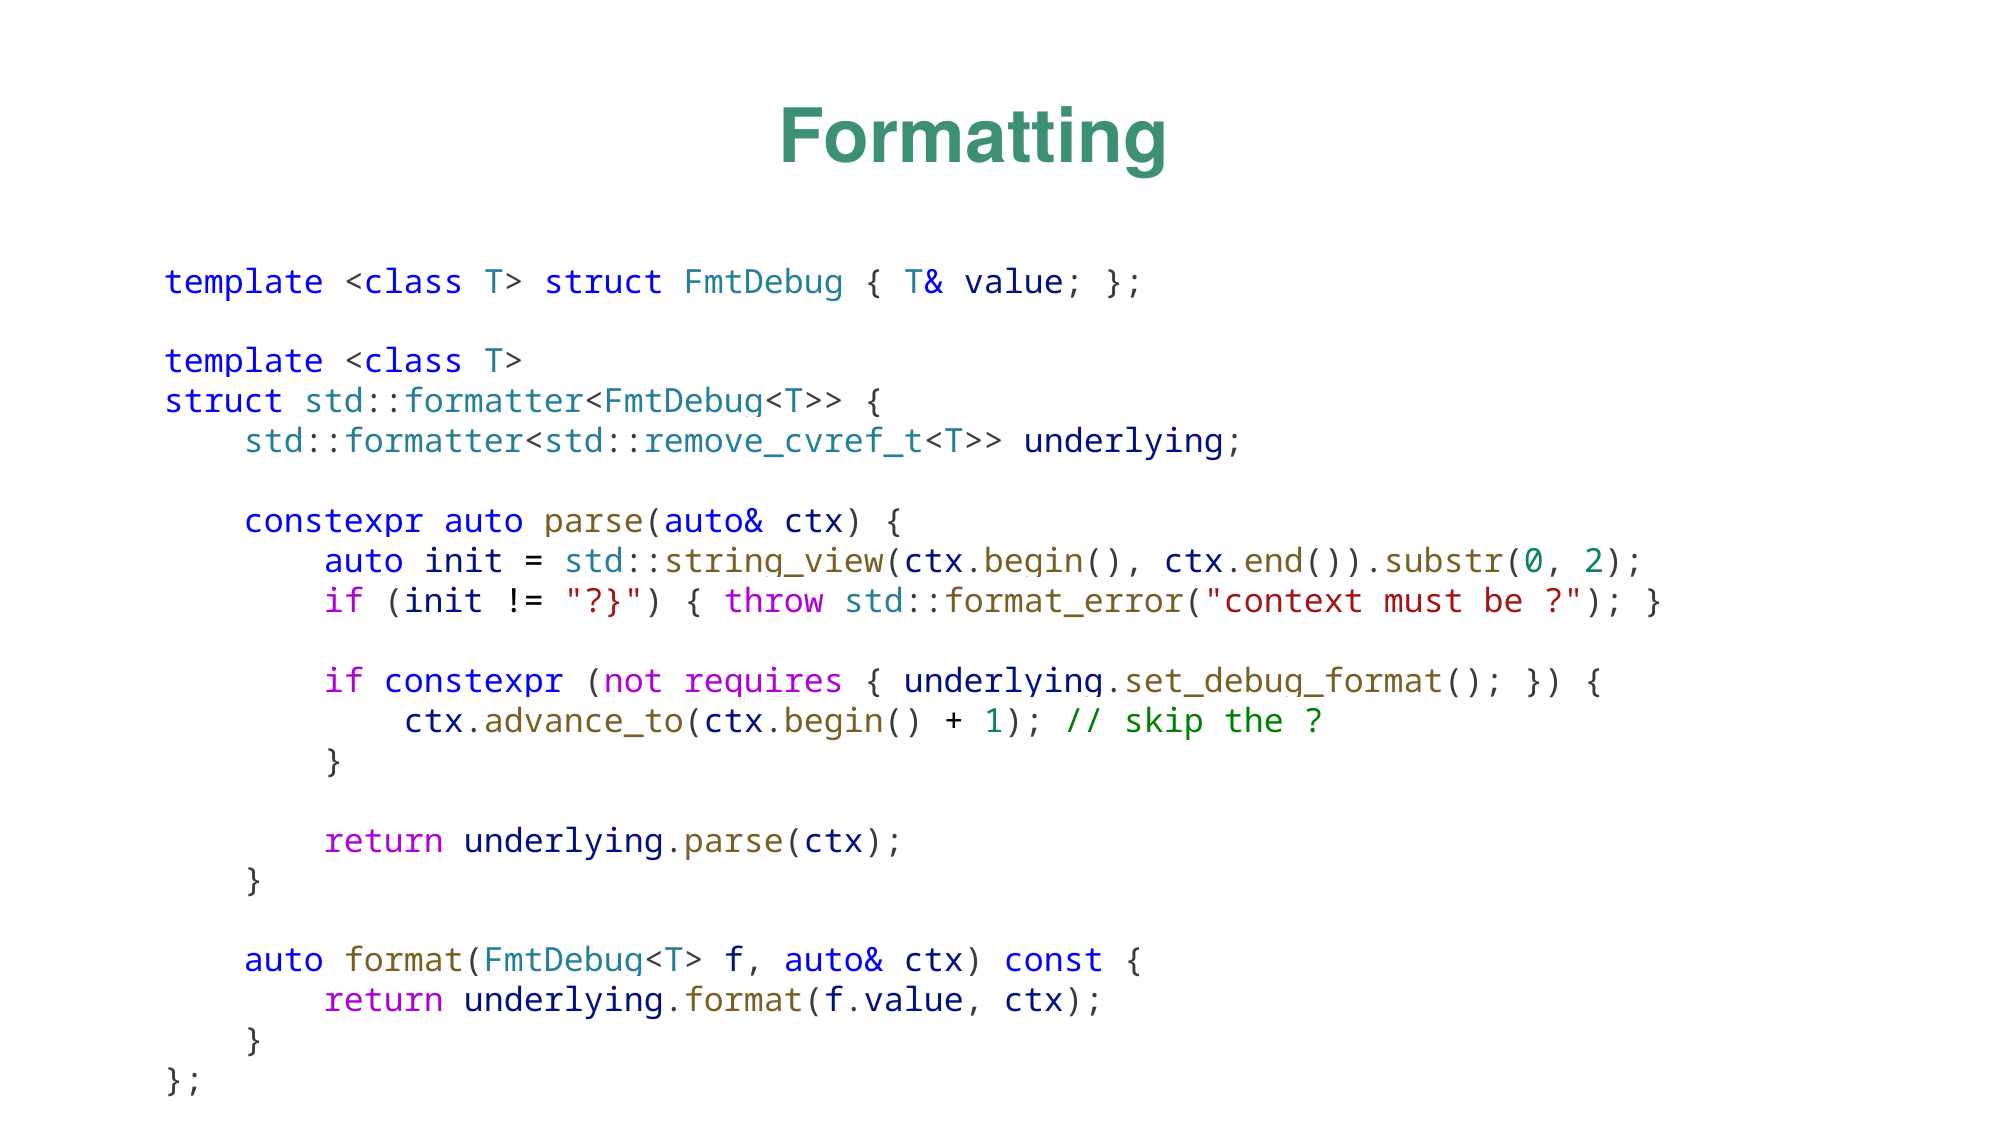

# Formatting
template <class T> struct FmtDebug { T& value; };
template <class T>
struct std::formatter<FmtDebug<T>> {
    std::formatter<std::remove_cvref_t<T>> underlying;
    constexpr auto parse(auto& ctx) {
        auto init = std::string_view(ctx.begin(), ctx.end()).substr(0, 2);
        if (init != "?}") { throw std::format_error("context must be ?"); }
        if constexpr (not requires { underlying.set_debug_format(); }) {
            ctx.advance_to(ctx.begin() + 1); // skip the ?
        }
        return underlying.parse(ctx);
    }
    auto format(FmtDebug<T> f, auto& ctx) const {
        return underlying.format(f.value, ctx);
    }
};